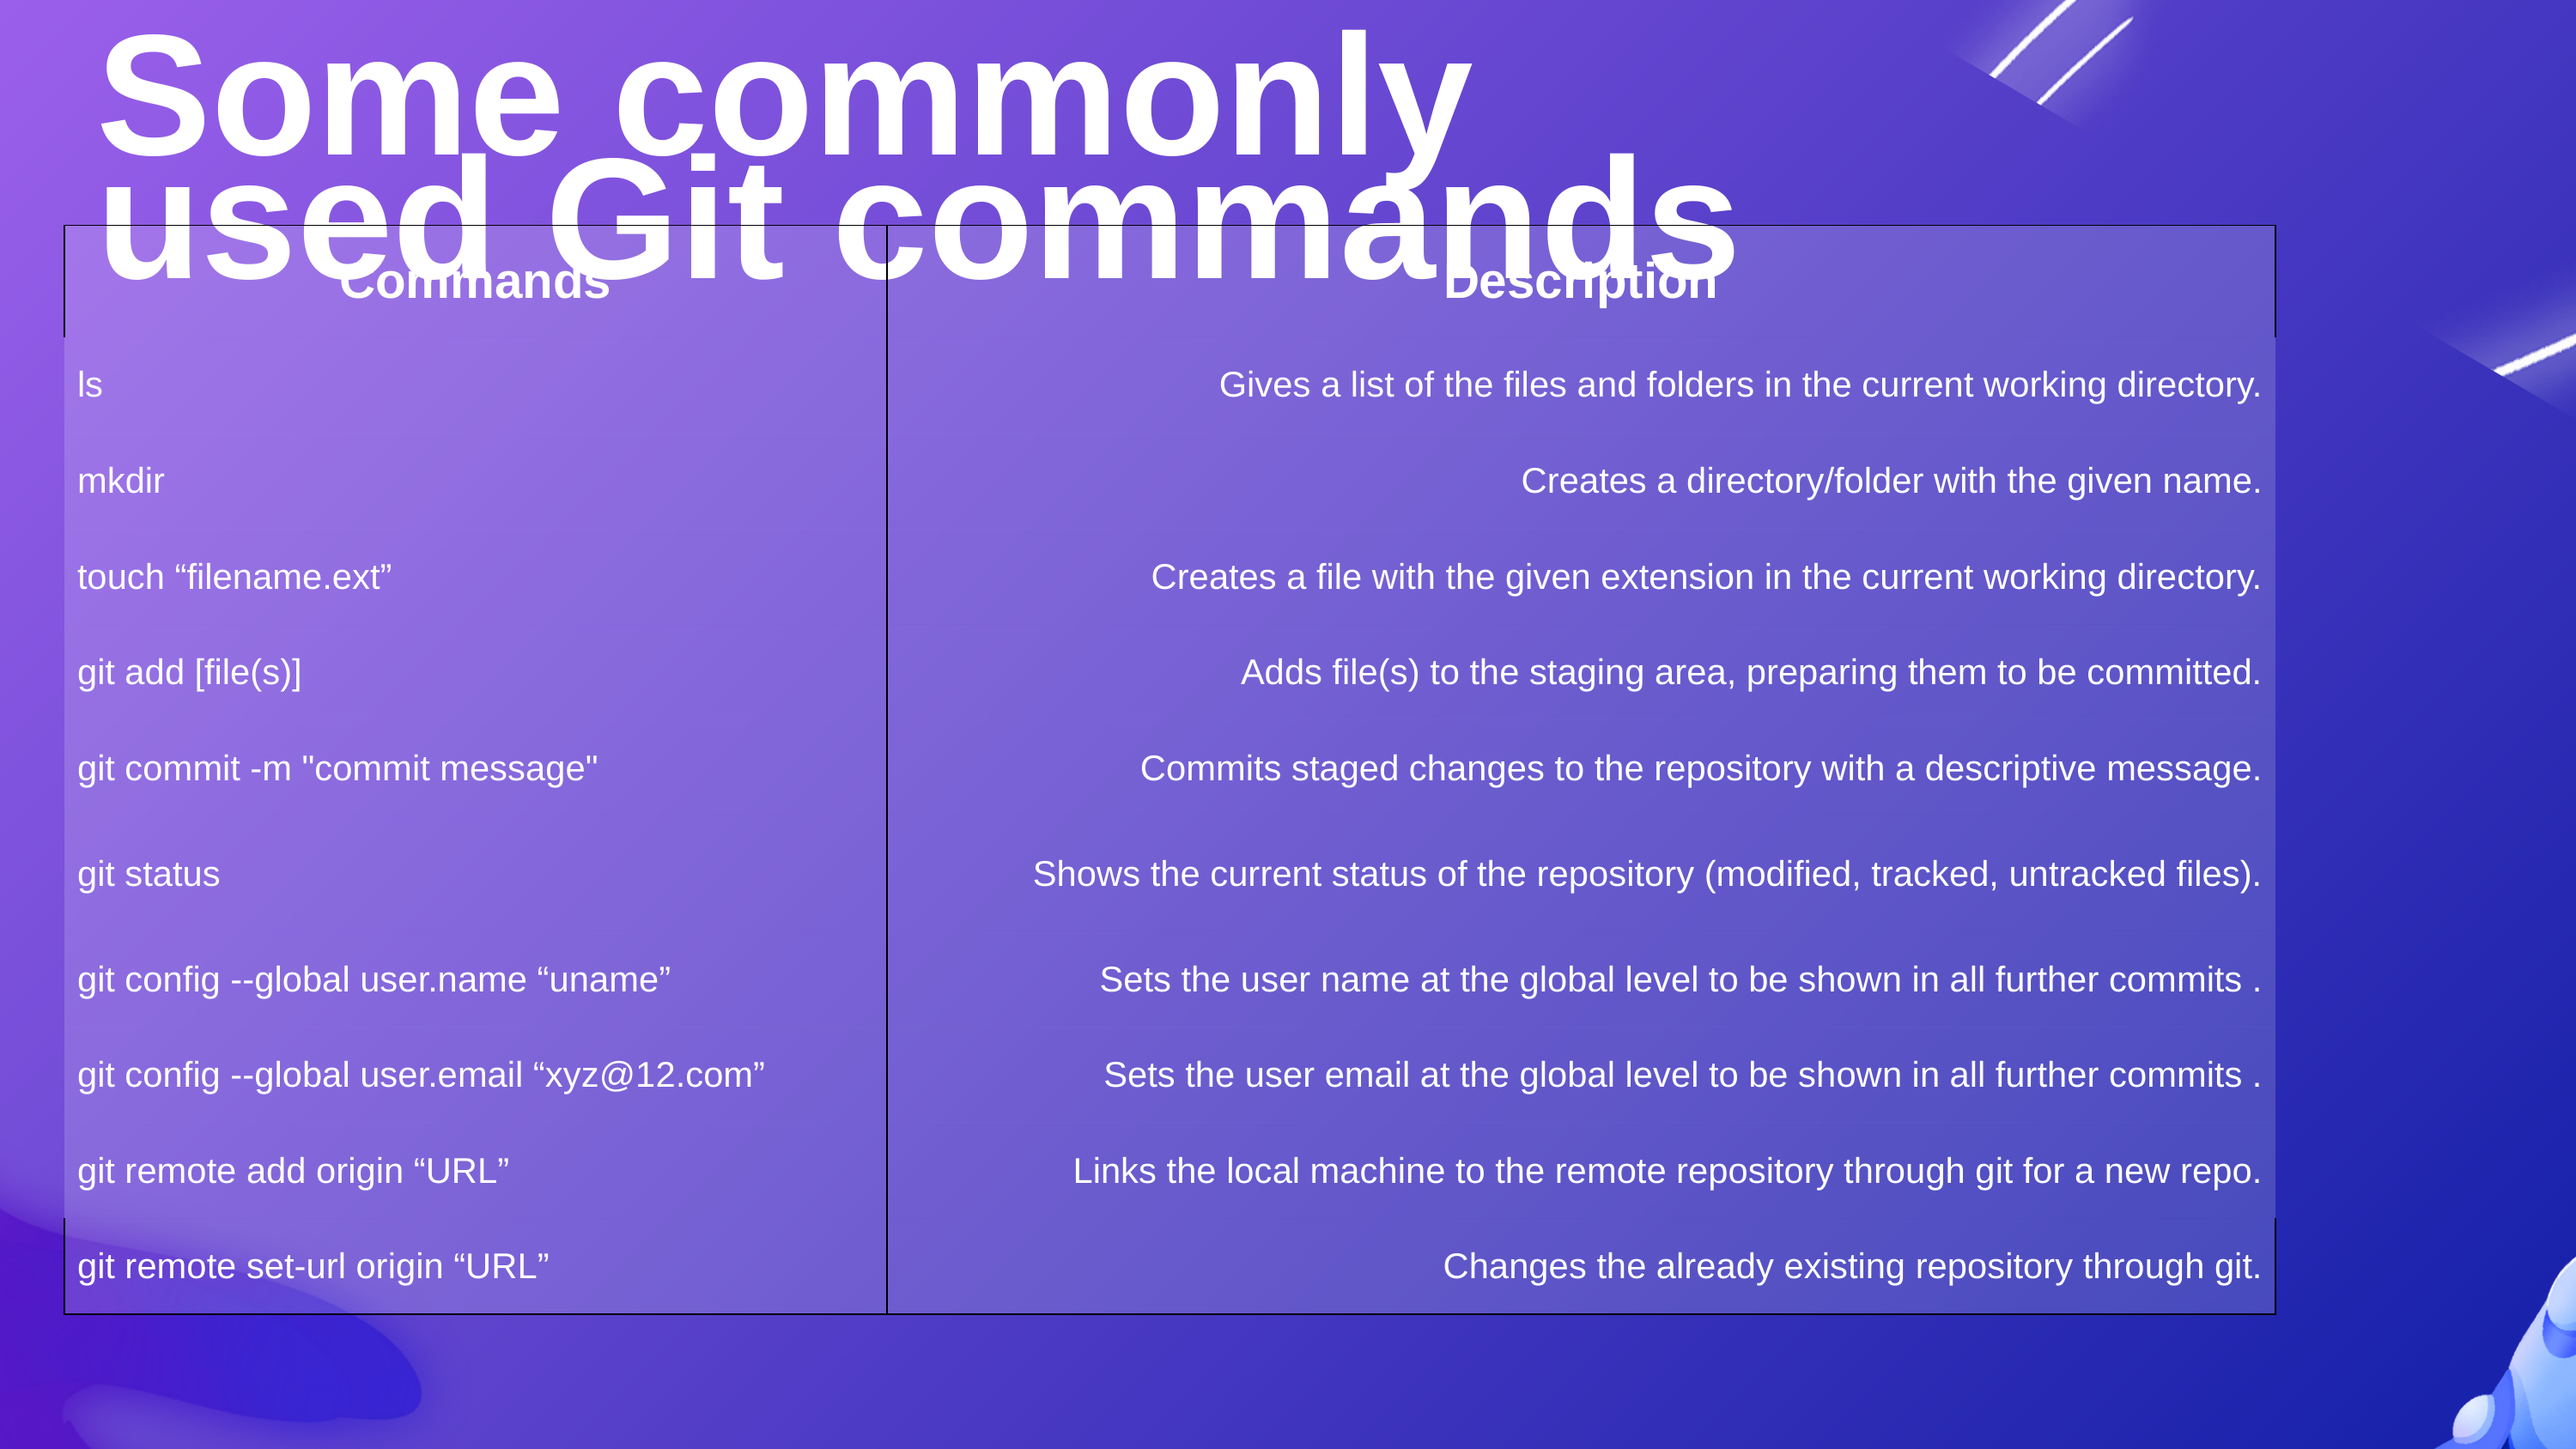

Some commonly used Git commands
| Commands | Description |
| --- | --- |
| ls | Gives a list of the files and folders in the current working directory. |
| mkdir | Creates a directory/folder with the given name. |
| touch “filename.ext” | Creates a file with the given extension in the current working directory. |
| git add [file(s)] | Adds file(s) to the staging area, preparing them to be committed. |
| git commit -m "commit message" | Commits staged changes to the repository with a descriptive message. |
| git status | Shows the current status of the repository (modified, tracked, untracked files). |
| git config --global user.name “uname” | Sets the user name at the global level to be shown in all further commits . |
| git config --global user.email “xyz@12.com” | Sets the user email at the global level to be shown in all further commits . |
| git remote add origin “URL” | Links the local machine to the remote repository through git for a new repo. |
| git remote set-url origin “URL” | Changes the already existing repository through git. |